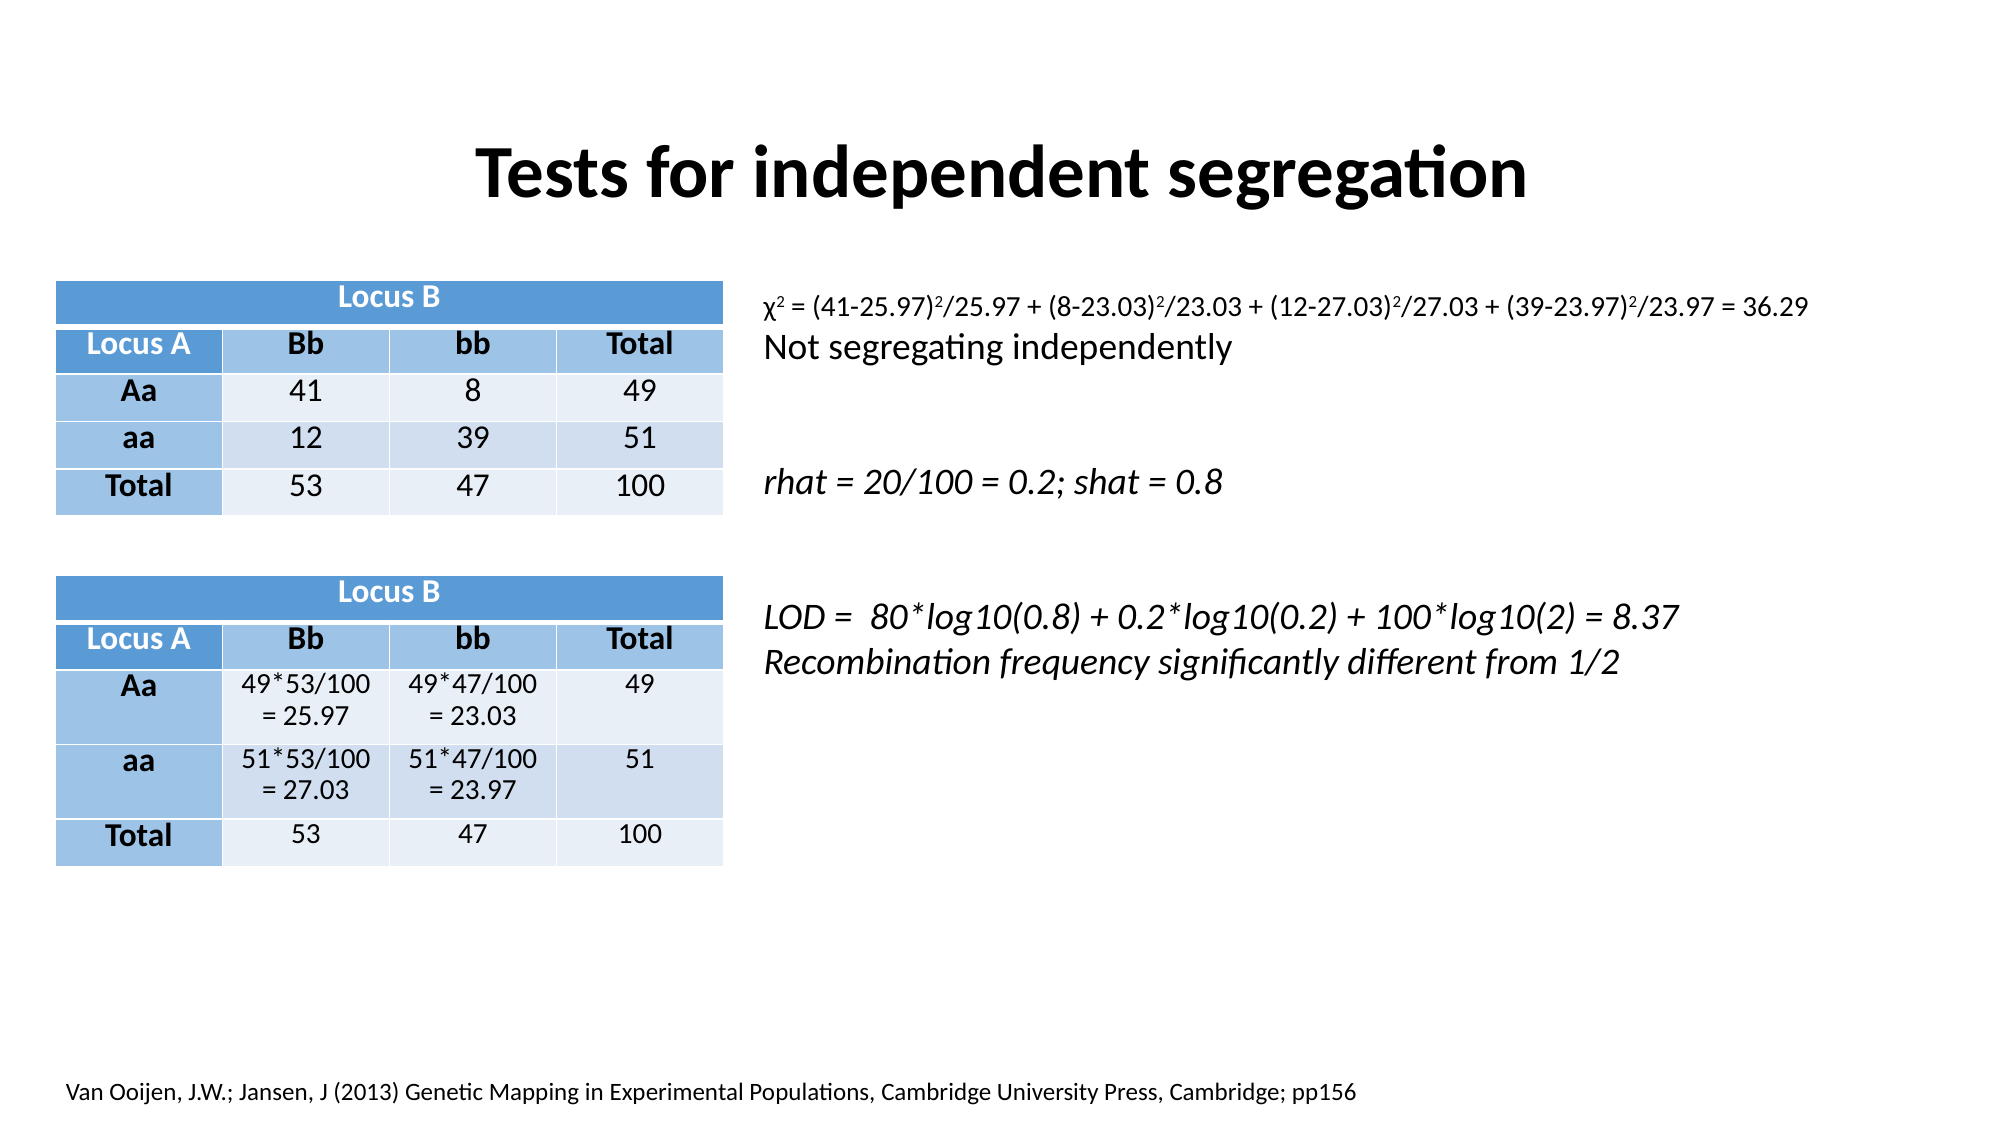

Tests for independent segregation
| Locus B |  |  |  |
| --- | --- | --- | --- |
| Locus A | Bb | bb | Total |
| Aa | 41 | 8 | 49 |
| aa | 12 | 39 | 51 |
| Total | 53 | 47 | 100 |
χ2 = (41-25.97)2/25.97 + (8-23.03)2/23.03 + (12-27.03)2/27.03 + (39-23.97)2/23.97 = 36.29
Not segregating independently

rhat = 20/100 = 0.2; shat = 0.8

LOD =  80*log10(0.8) + 0.2*log10(0.2) + 100*log10(2) = 8.37
Recombination frequency significantly different from 1/2

| Locus B |  |  |  |
| --- | --- | --- | --- |
| Locus A | Bb | bb | Total |
| Aa | 49\*53/100 = 25.97 | 49\*47/100 = 23.03 | 49 |
| aa | 51\*53/100 = 27.03 | 51\*47/100 = 23.97 | 51 |
| Total | 53 | 47 | 100 |
Van Ooijen, J.W.; Jansen, J (2013) Genetic Mapping in Experimental Populations, Cambridge University Press, Cambridge; pp156